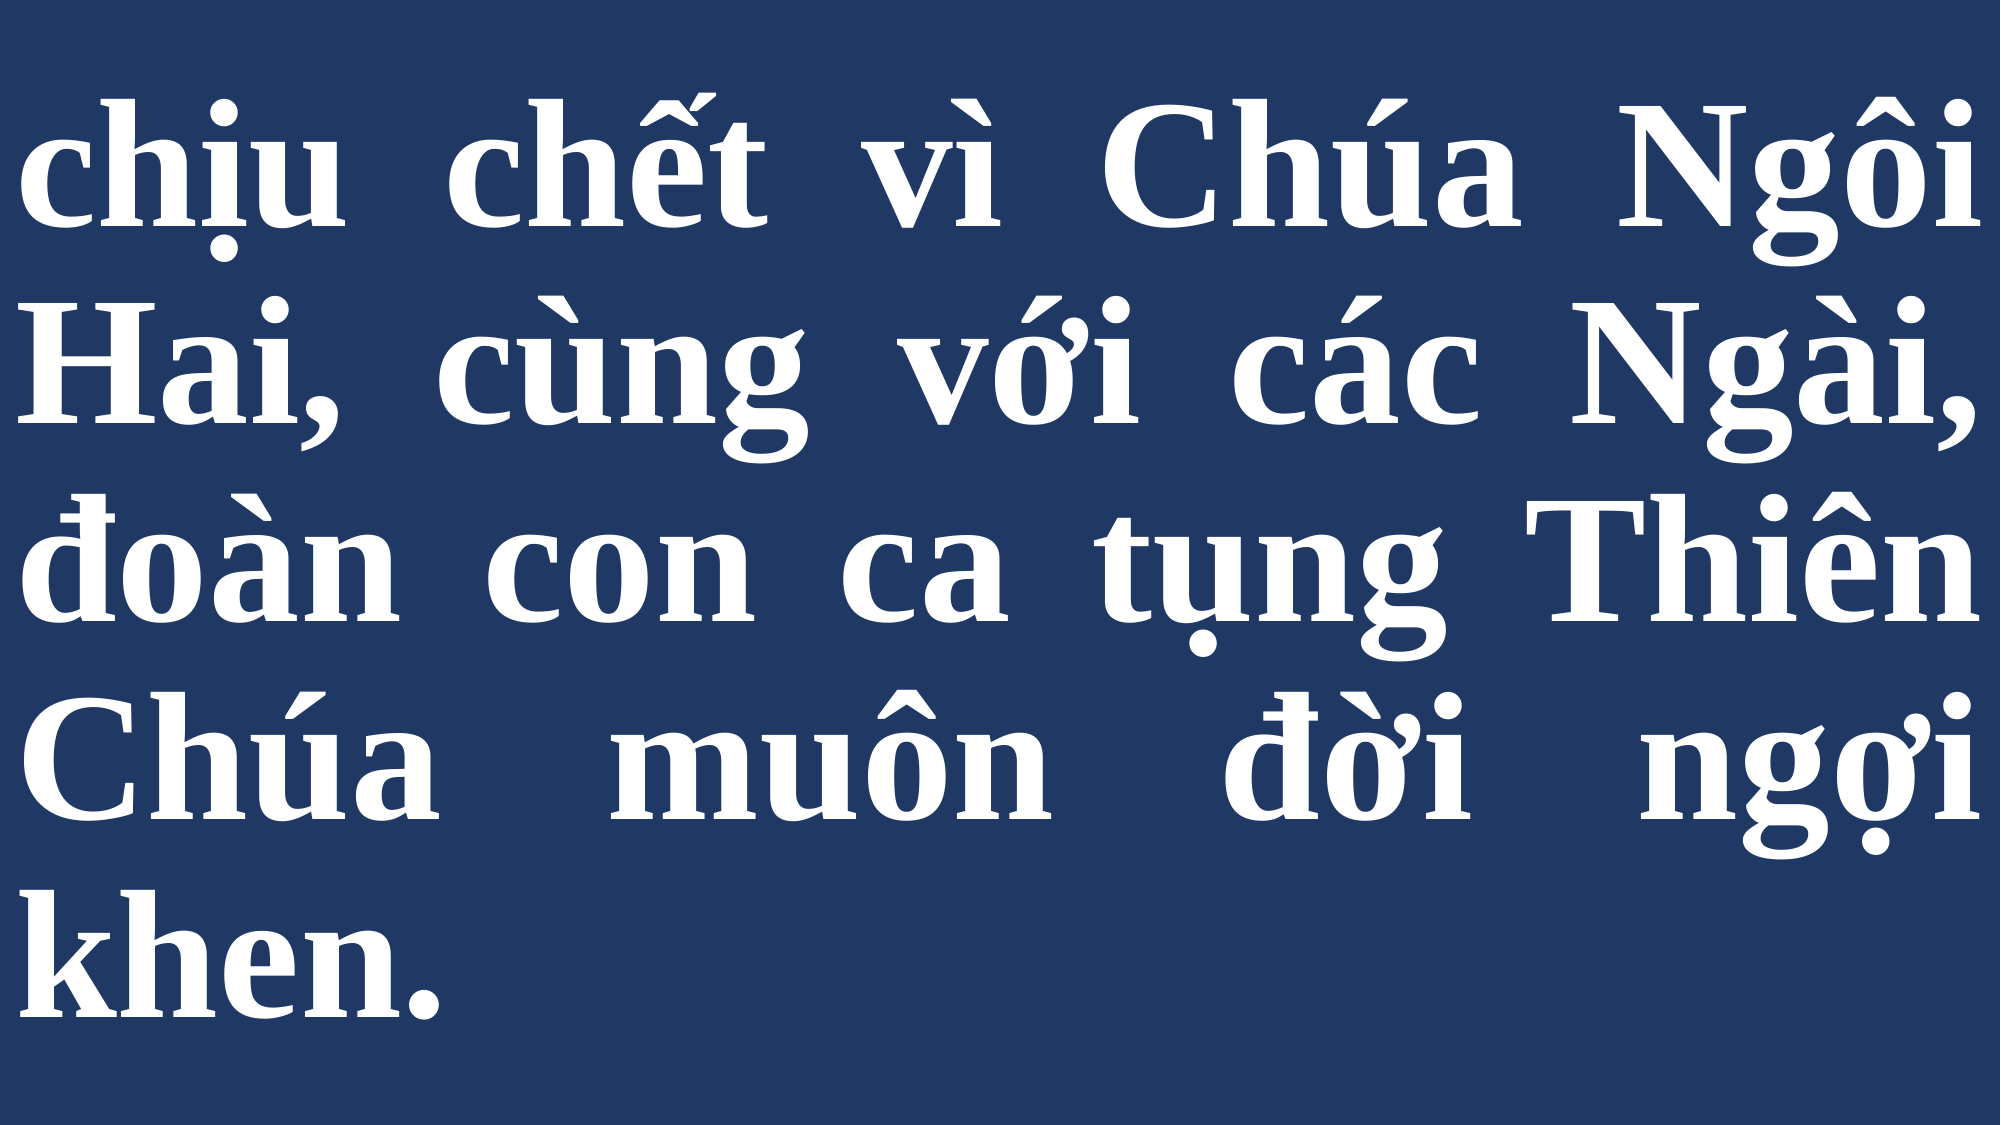

# chịu chết vì Chúa Ngôi Hai, cùng với các Ngài, đoàn con ca tụng Thiên Chúa muôn đời ngợi khen.